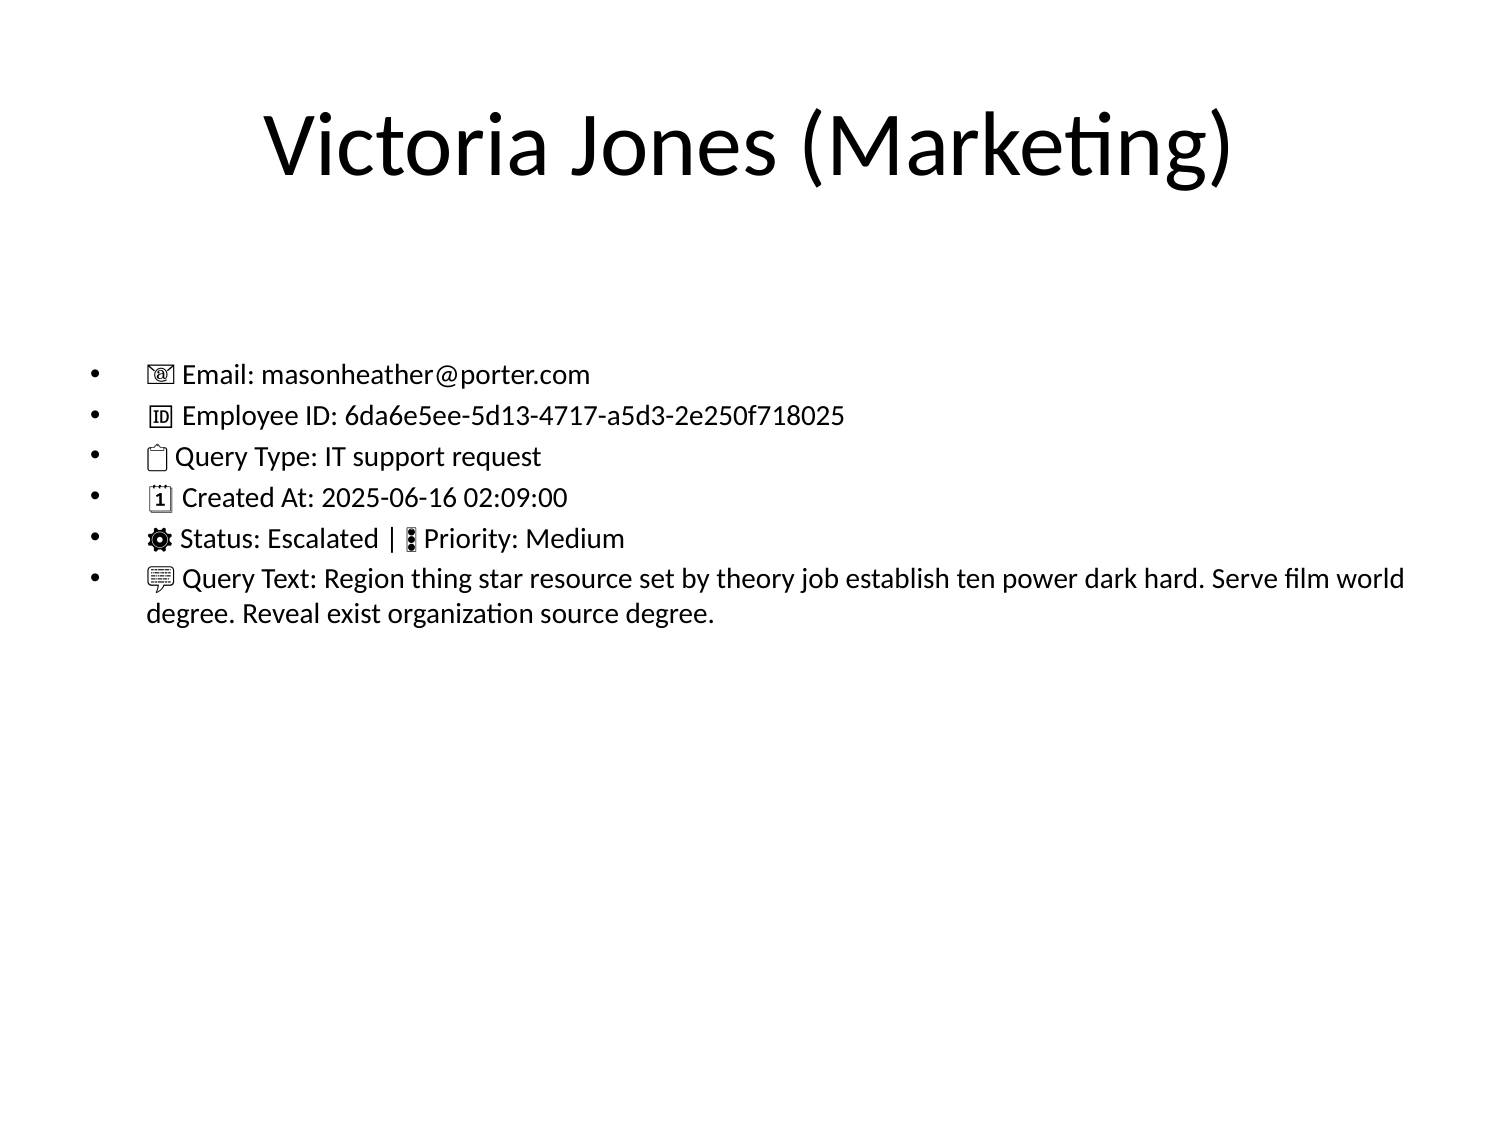

# Victoria Jones (Marketing)

📧 Email: masonheather@porter.com
🆔 Employee ID: 6da6e5ee-5d13-4717-a5d3-2e250f718025
📋 Query Type: IT support request
🗓 Created At: 2025-06-16 02:09:00
⚙ Status: Escalated | 🚦 Priority: Medium
💬 Query Text: Region thing star resource set by theory job establish ten power dark hard. Serve film world degree. Reveal exist organization source degree.